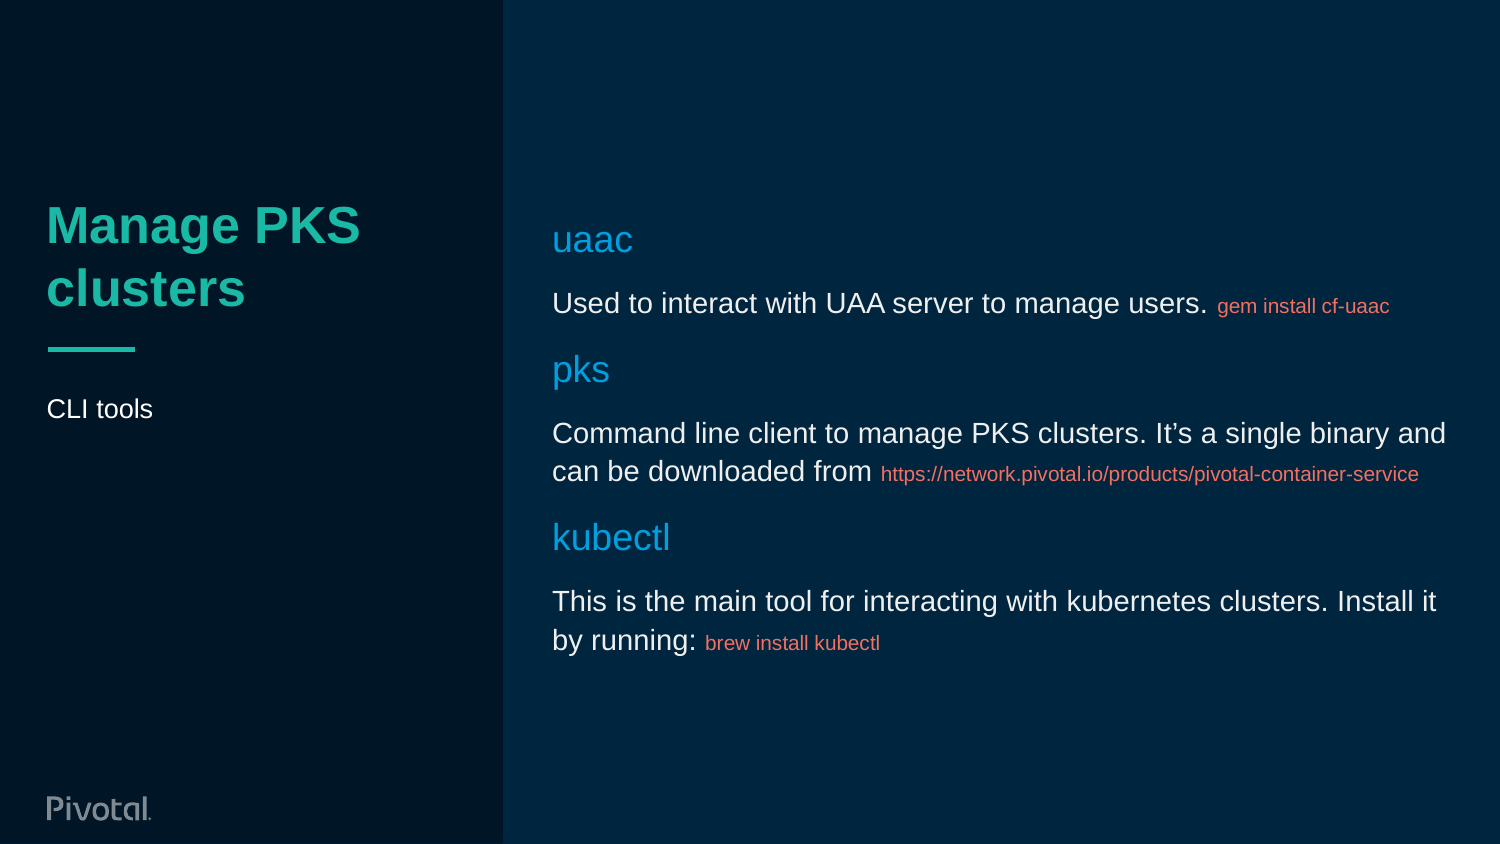

uaac
Used to interact with UAA server to manage users. gem install cf-uaac
pks
Command line client to manage PKS clusters. It’s a single binary and can be downloaded from https://network.pivotal.io/products/pivotal-container-service
kubectl
This is the main tool for interacting with kubernetes clusters. Install it by running: brew install kubectl
# Manage PKS clusters
CLI tools